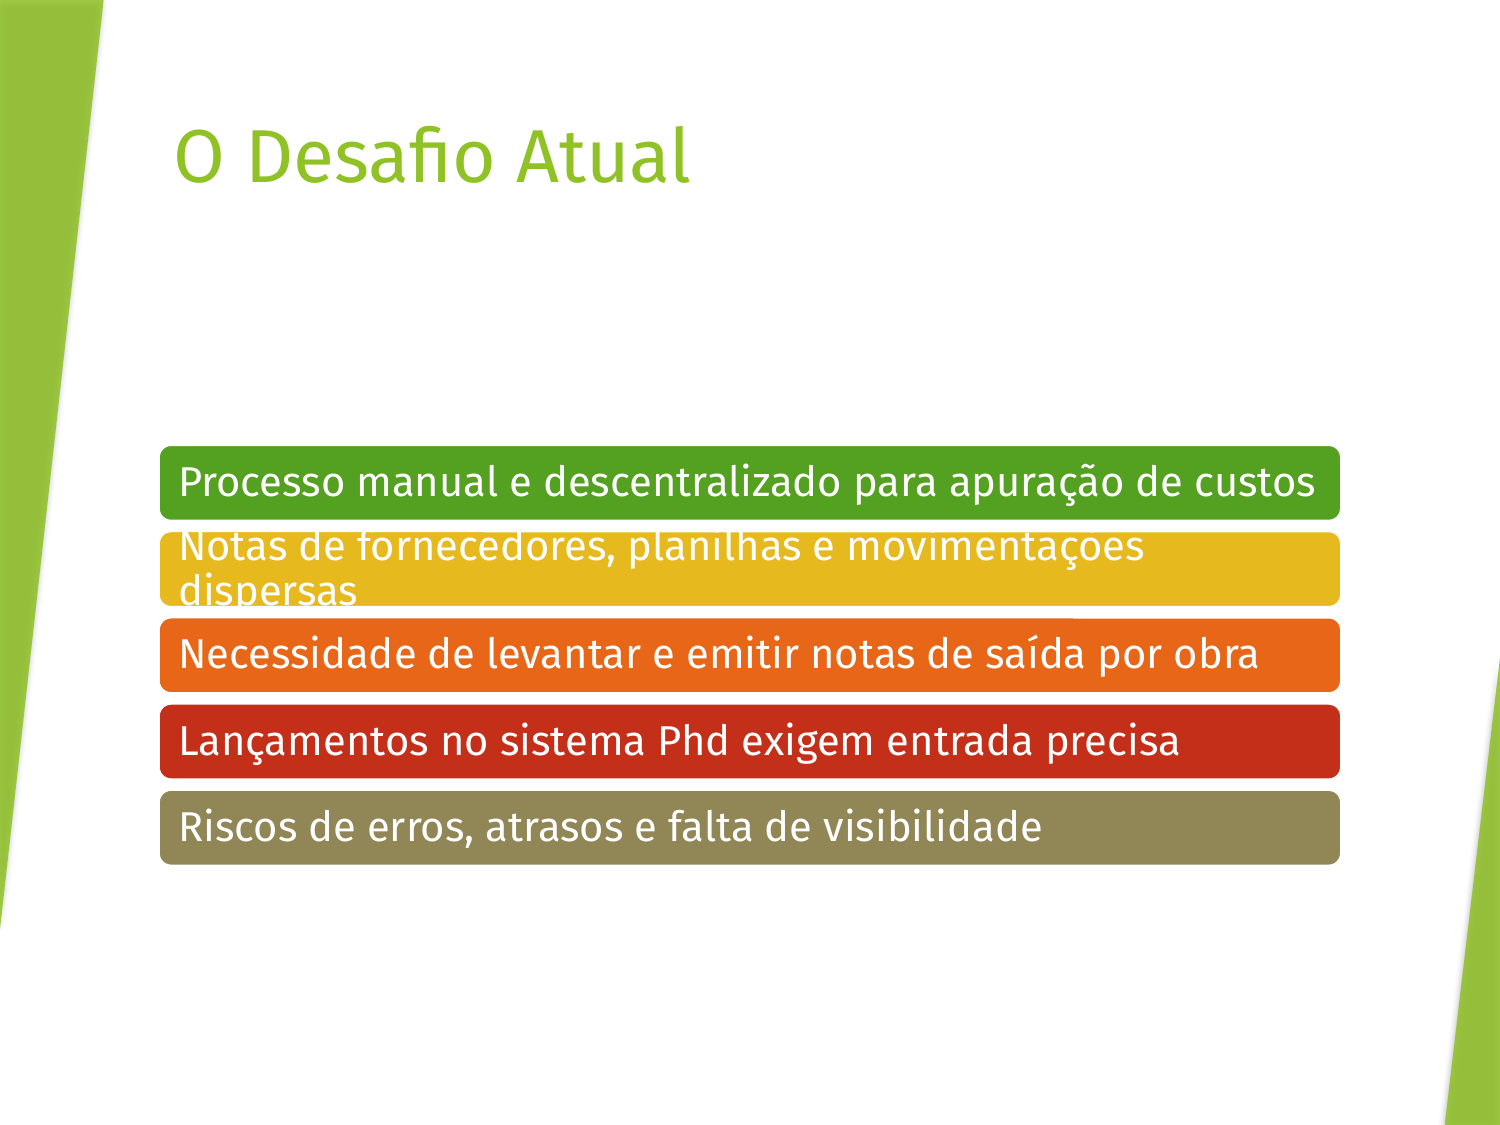

# O Desafio Atual
Processo manual e descentralizado para apuração de custos
Notas de fornecedores, planilhas e movimentações dispersas
Necessidade de levantar e emitir notas de saída por obra
Lançamentos no sistema Phd exigem entrada precisa
Riscos de erros, atrasos e falta de visibilidade